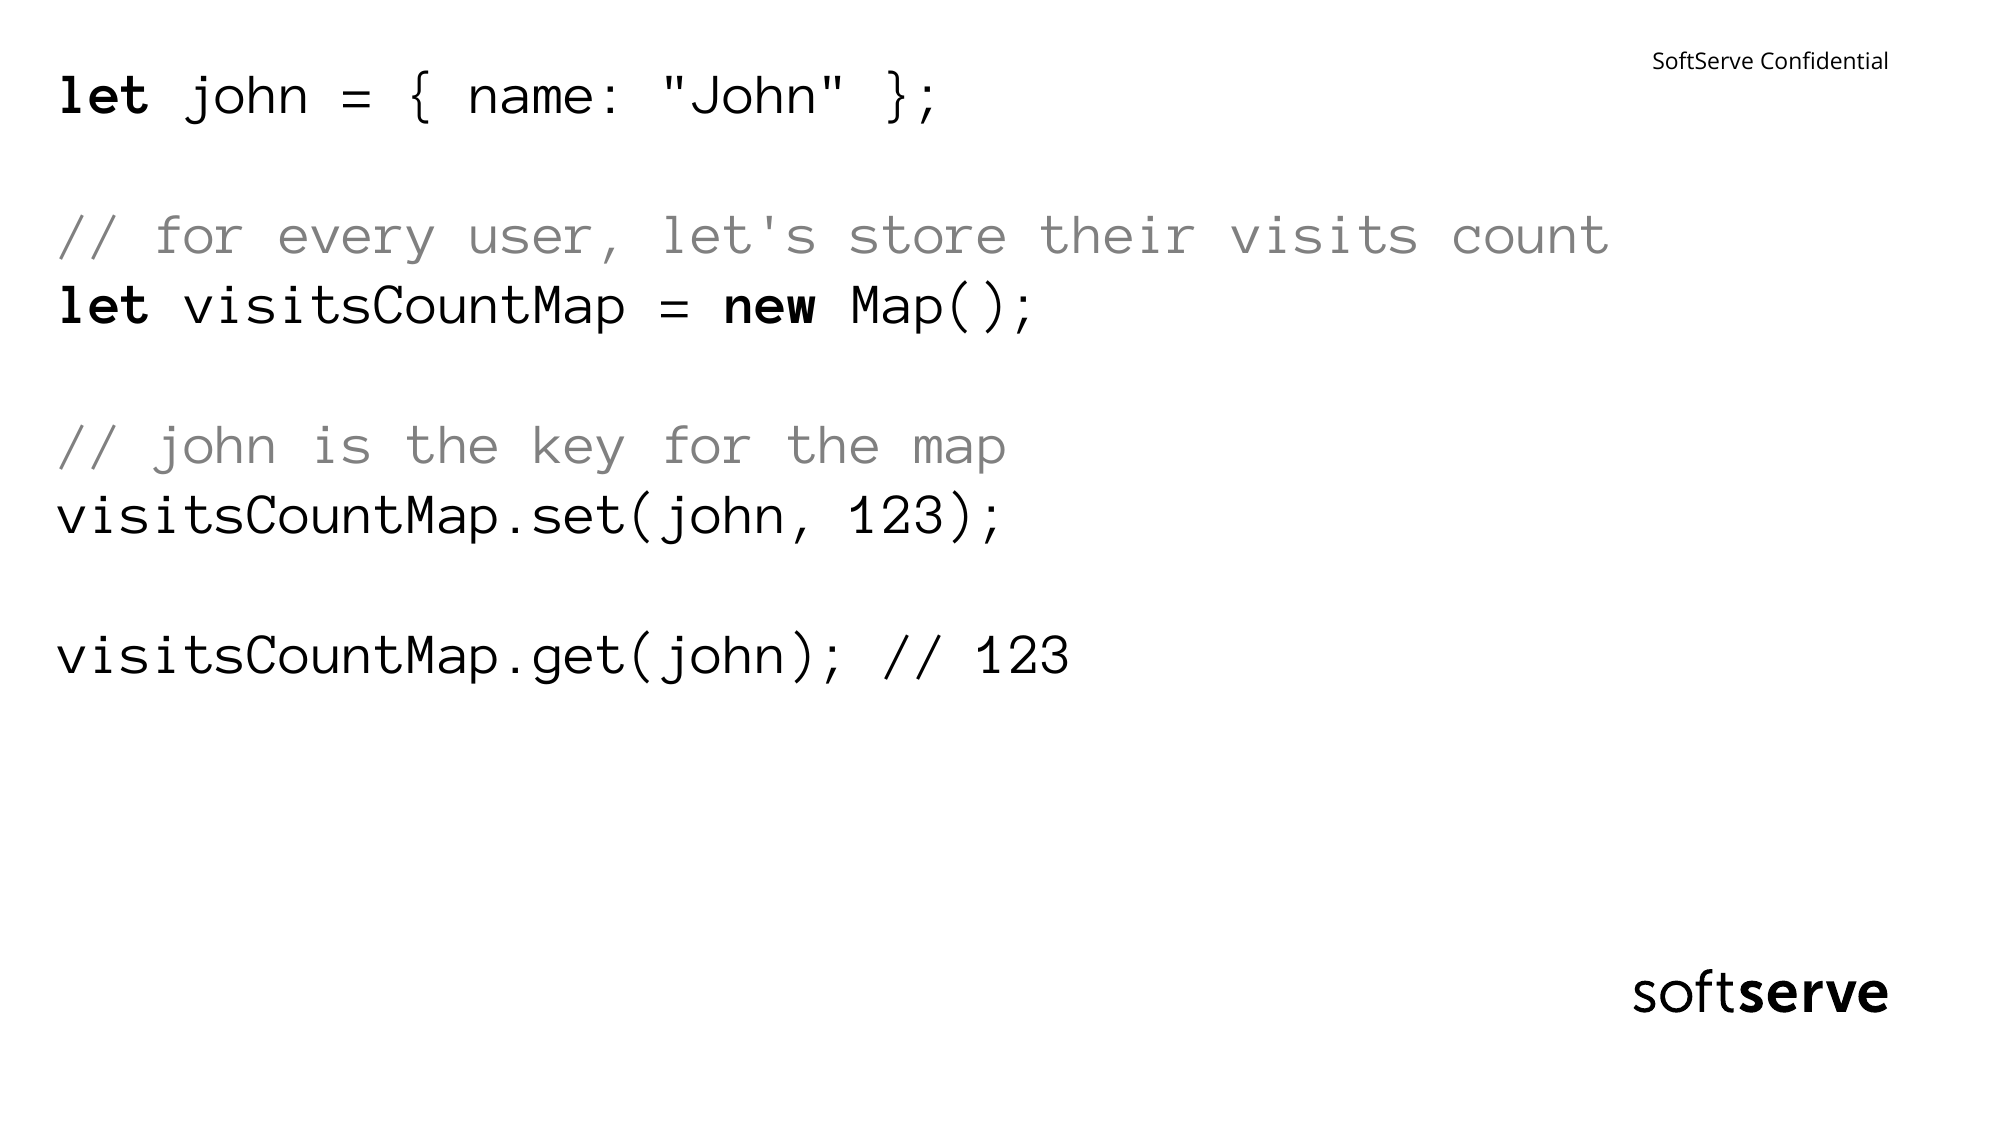

let john = { name: "John" };

// for every user, let's store their visits count
let visitsCountMap = new Map();

// john is the key for the map
visitsCountMap.set(john, 123);

visitsCountMap.get(john); // 123